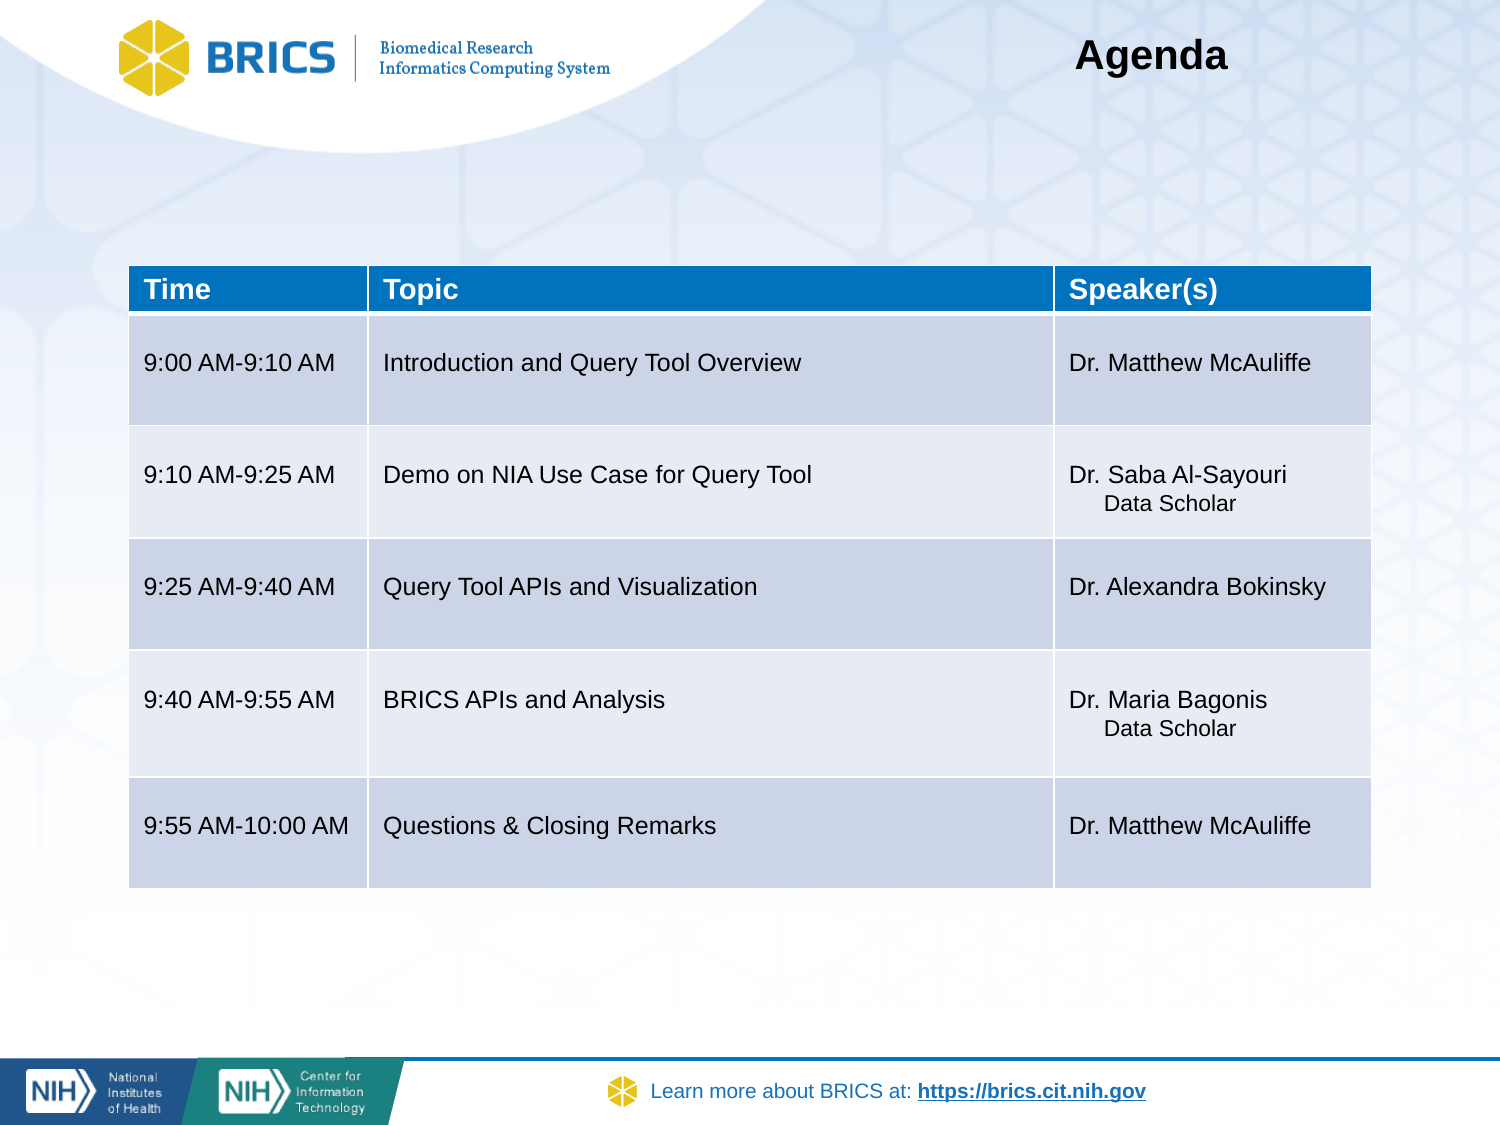

# Agenda
| Time | Topic | Speaker(s) |
| --- | --- | --- |
| 9:00 AM-9:10 AM | Introduction and Query Tool Overview | Dr. Matthew McAuliffe |
| 9:10 AM-9:25 AM | Demo on NIA Use Case for Query Tool | Dr. Saba Al-Sayouri Data Scholar |
| 9:25 AM-9:40 AM | Query Tool APIs and Visualization | Dr. Alexandra Bokinsky |
| 9:40 AM-9:55 AM | BRICS APIs and Analysis | Dr. Maria Bagonis Data Scholar |
| 9:55 AM-10:00 AM | Questions & Closing Remarks | Dr. Matthew McAuliffe |